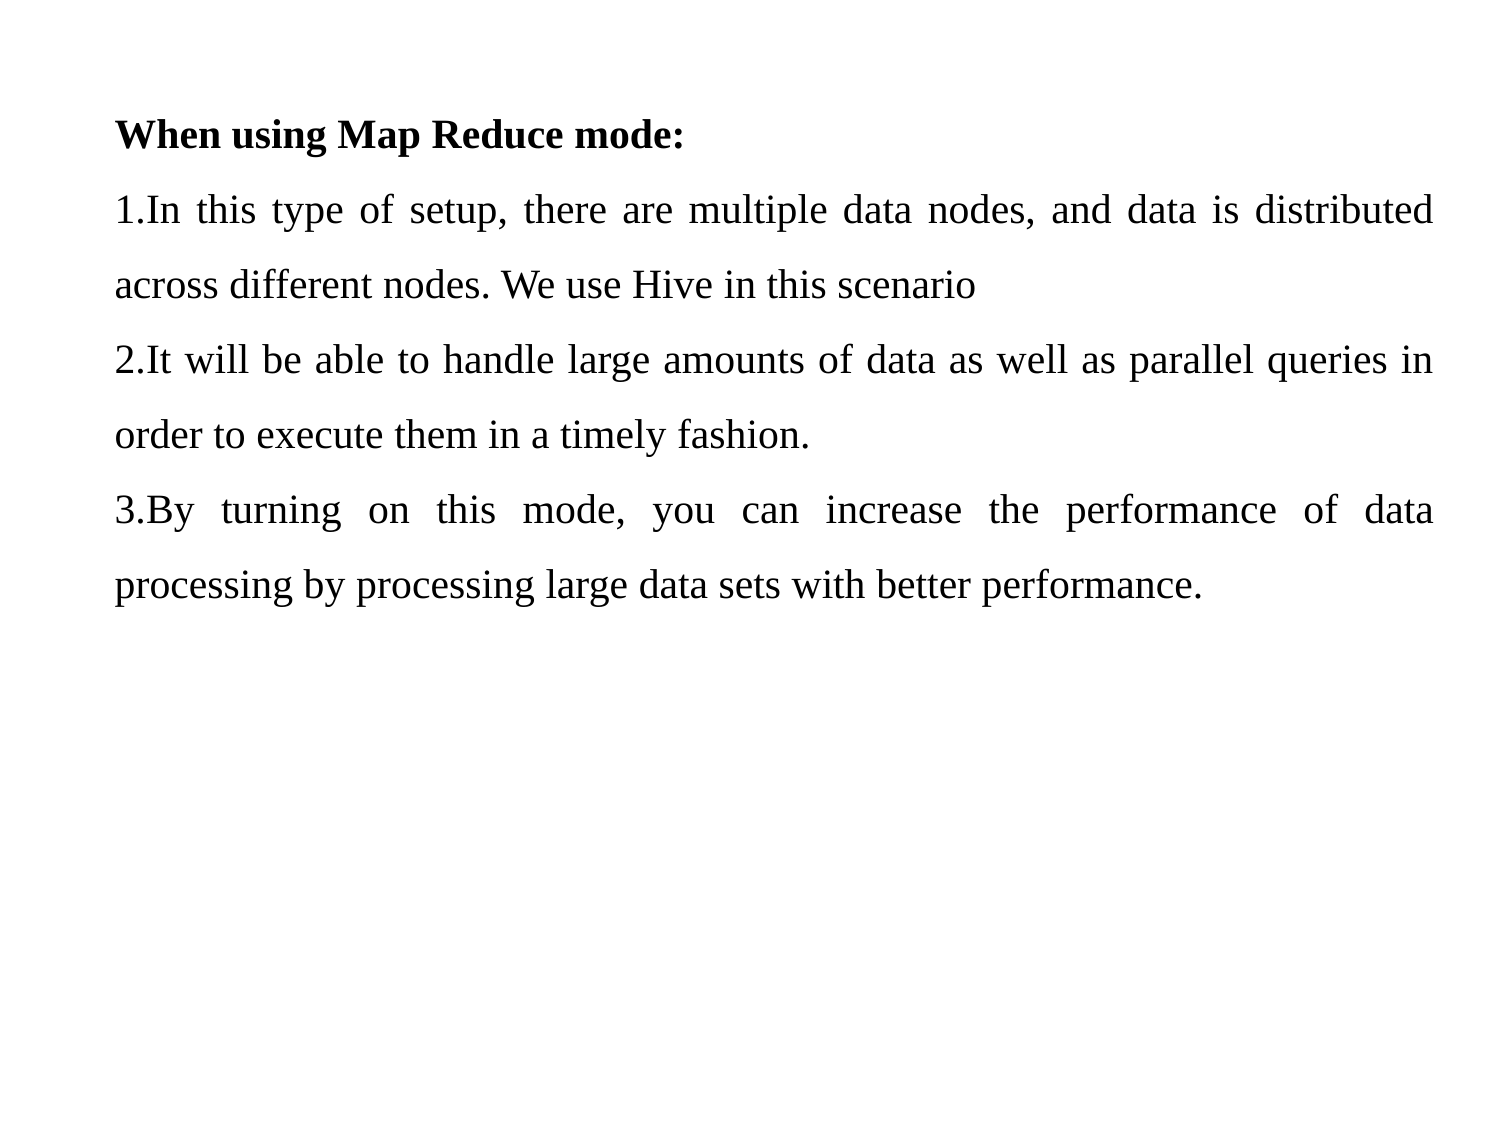

When using Map Reduce mode:
In this type of setup, there are multiple data nodes, and data is distributed across different nodes. We use Hive in this scenario
It will be able to handle large amounts of data as well as parallel queries in order to execute them in a timely fashion.
By turning on this mode, you can increase the performance of data processing by processing large data sets with better performance.